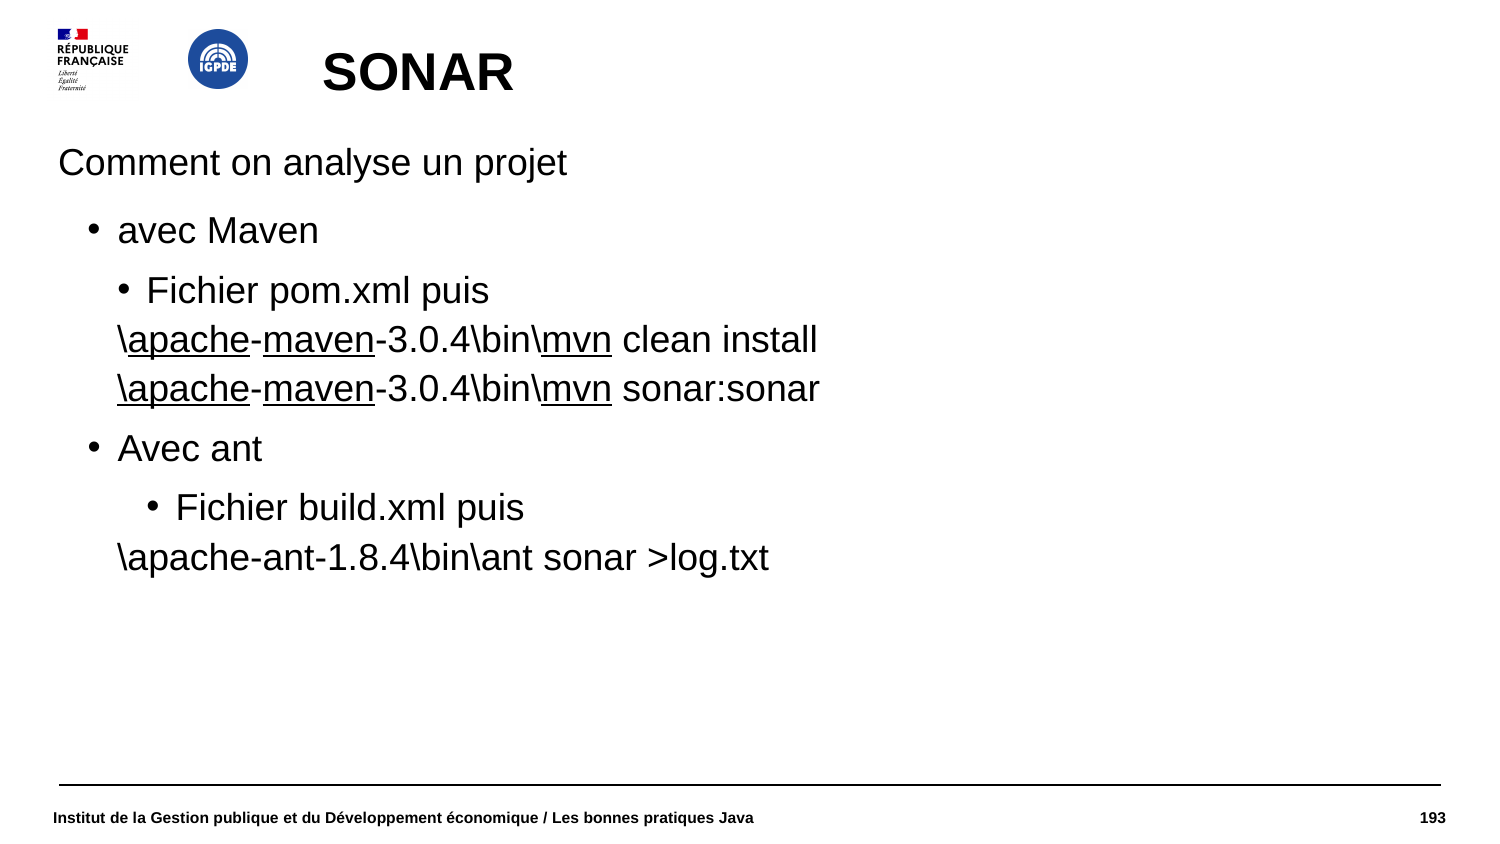

# SONAR
Comment on analyse un projet
avec Maven
Fichier pom.xml puis
\apache-maven-3.0.4\bin\mvn clean install
\apache-maven-3.0.4\bin\mvn sonar:sonar
Avec ant
Fichier build.xml puis
\apache-ant-1.8.4\bin\ant sonar >log.txt

Institut de la Gestion publique et du Développement économique / Les bonnes pratiques Java
193